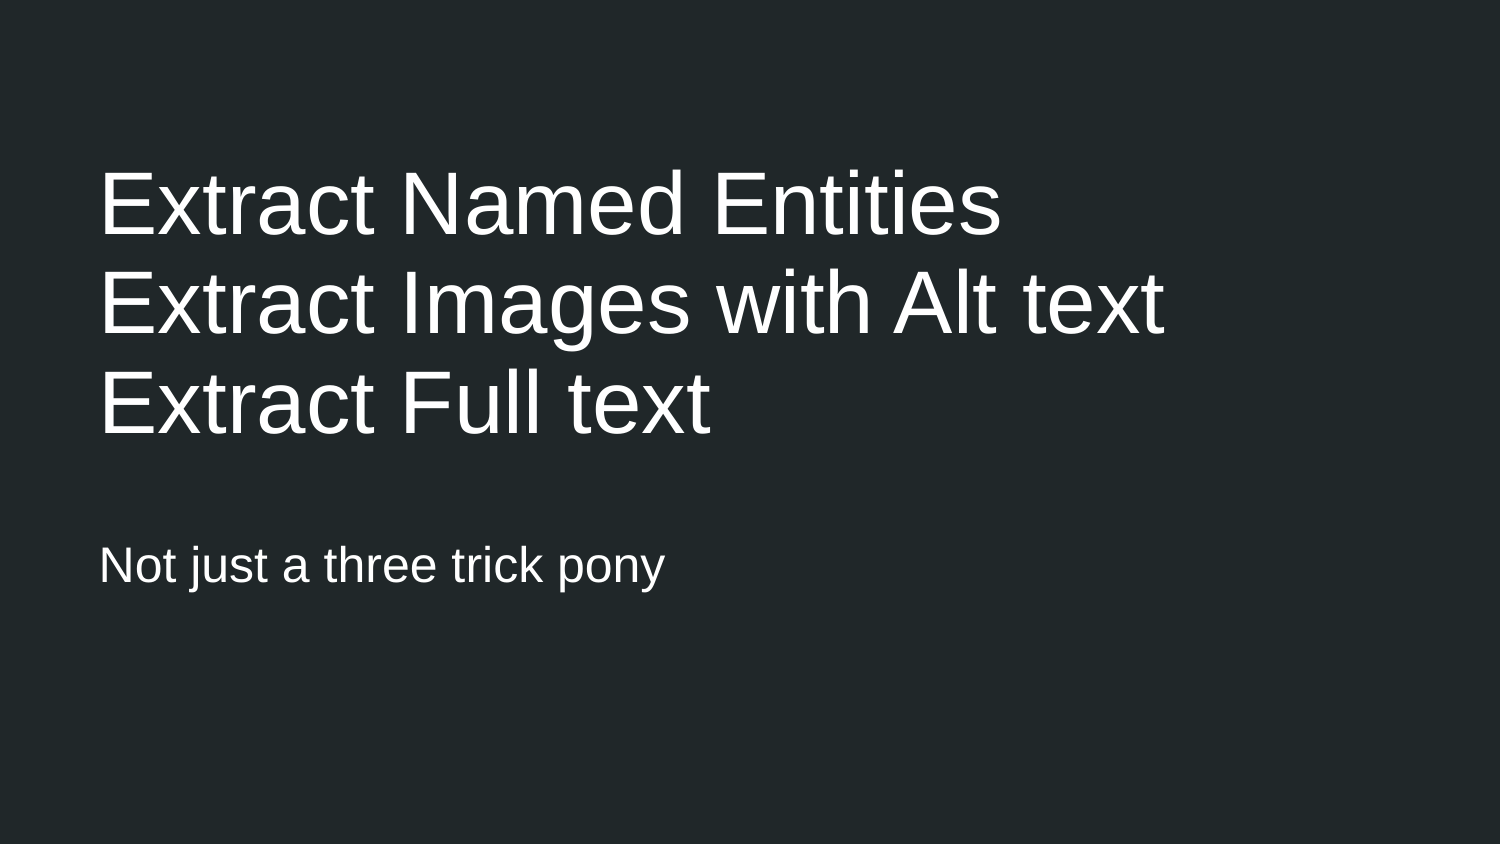

# Extract Named Entities Extract Images with Alt text
Extract Full text
Not just a three trick pony